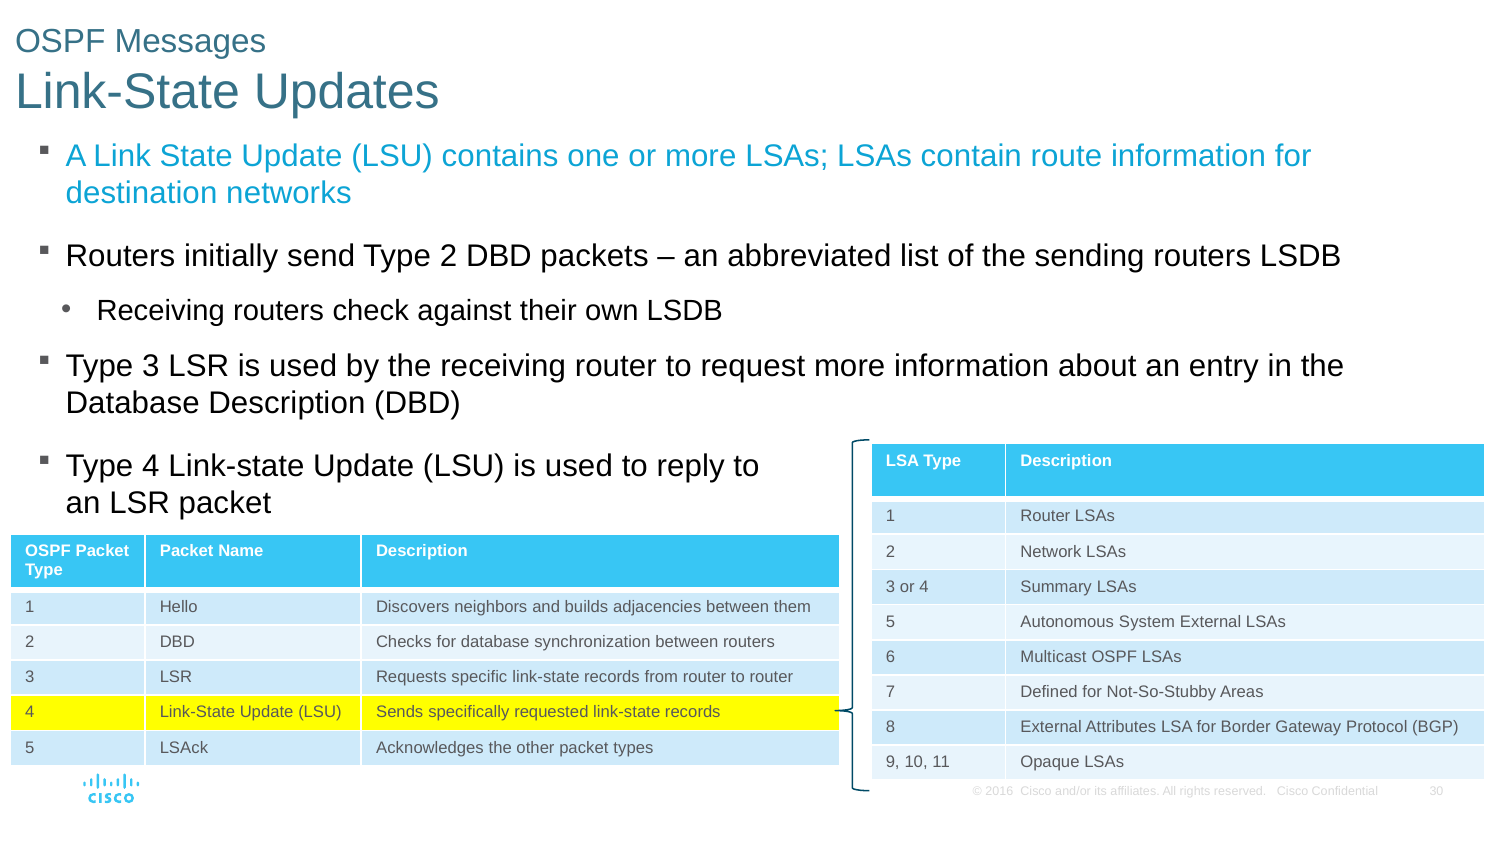

# OSPF Messages Link-State Updates
A Link State Update (LSU) contains one or more LSAs; LSAs contain route information for destination networks
Routers initially send Type 2 DBD packets – an abbreviated list of the sending routers LSDB
Receiving routers check against their own LSDB
Type 3 LSR is used by the receiving router to request more information about an entry in the Database Description (DBD)
Type 4 Link-state Update (LSU) is used to reply to
an LSR packet

| LSA Type | Description |
| --- | --- |
| 1 | Router LSAs |
| 2 | Network LSAs |
| 3 or 4 | Summary LSAs |
| 5 | Autonomous System External LSAs |
| 6 | Multicast OSPF LSAs |
| 7 | Defined for Not-So-Stubby Areas |
| 8 | External Attributes LSA for Border Gateway Protocol (BGP) |
| 9, 10, 11 | Opaque LSAs |
| OSPF Packet Type | Packet Name | Description |
| --- | --- | --- |
| 1 | Hello | Discovers neighbors and builds adjacencies between them |
| 2 | DBD | Checks for database synchronization between routers |
| 3 | LSR | Requests specific link-state records from router to router |
| 4 | Link-State Update (LSU) | Sends specifically requested link-state records |
| 5 | LSAck | Acknowledges the other packet types |